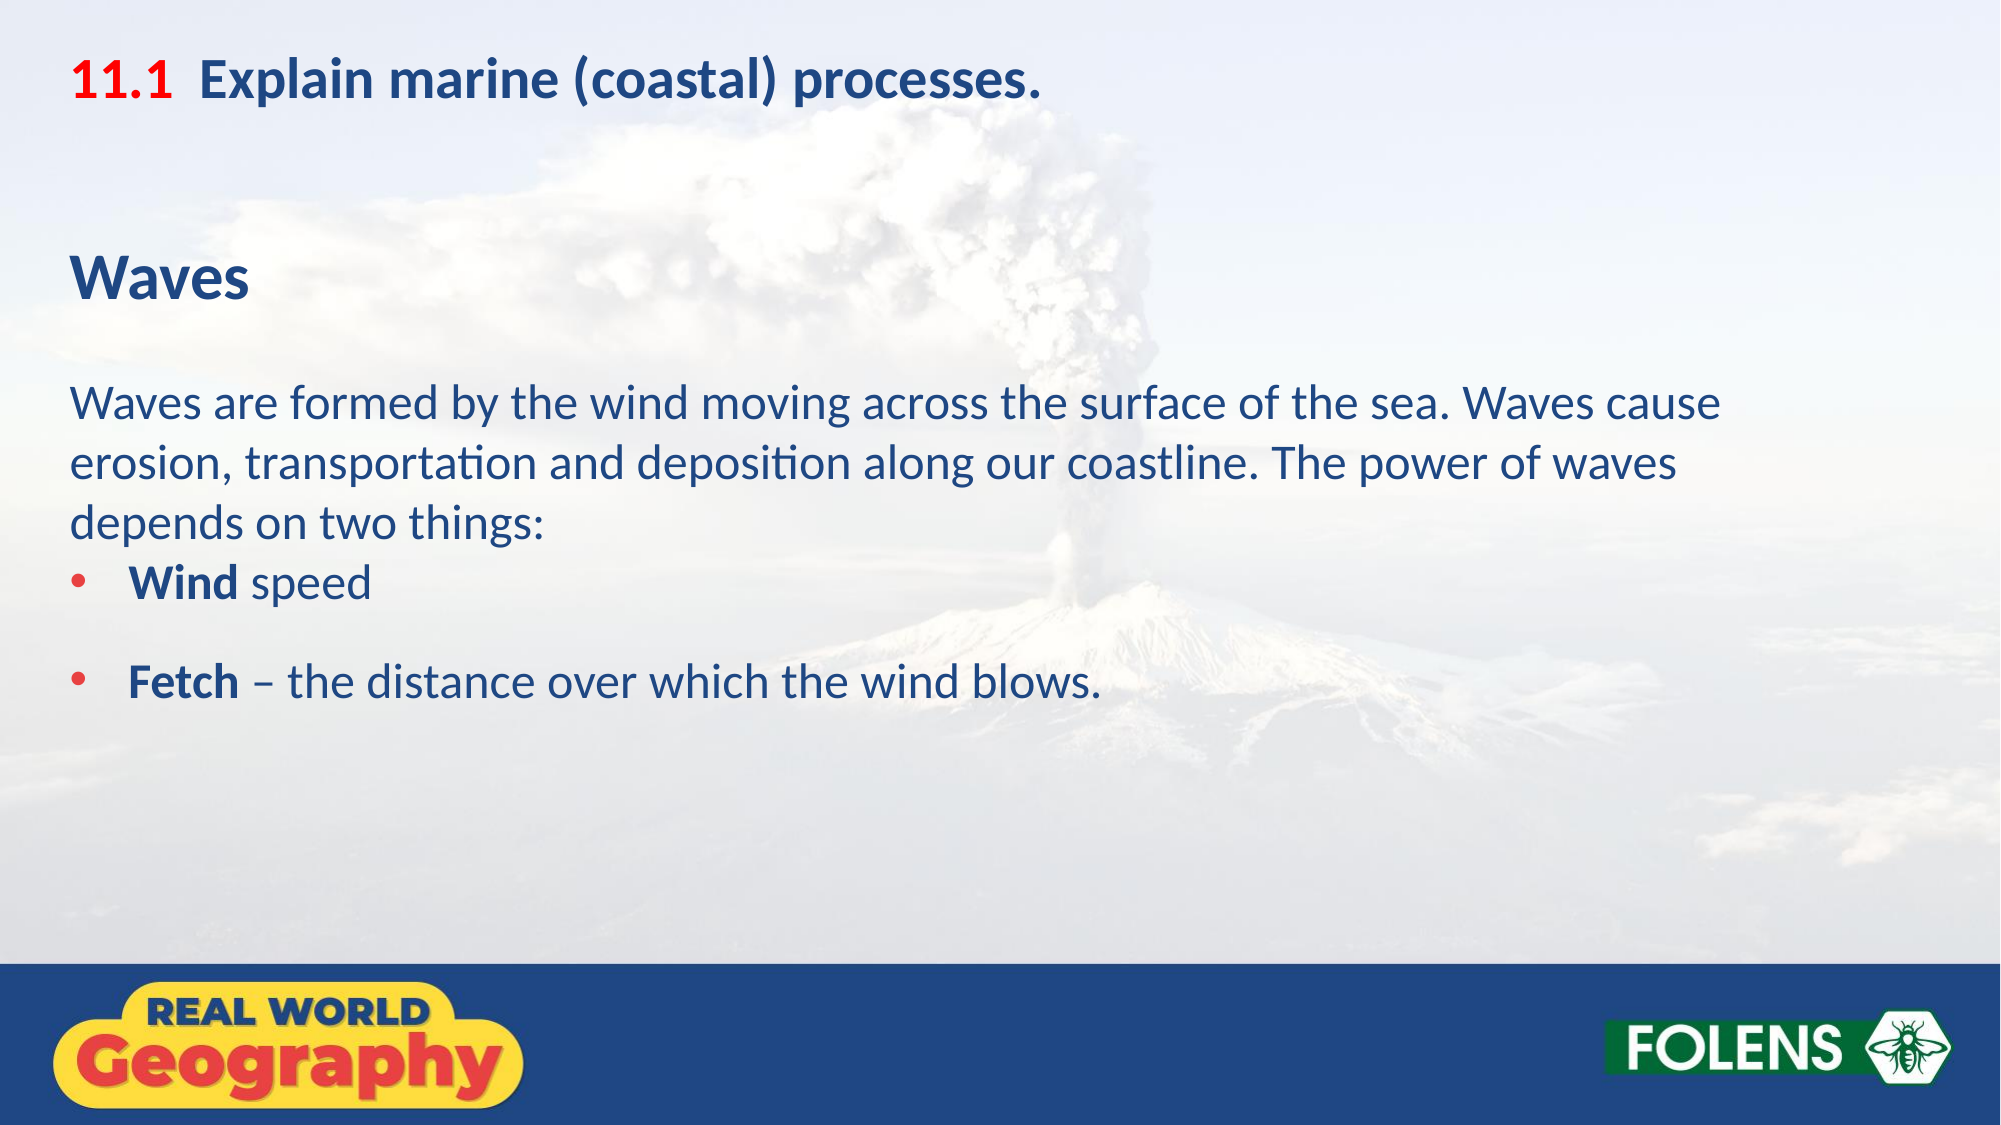

11.1  Explain marine (coastal) processes.
Waves
Waves are formed by the wind moving across the surface of the sea. Waves cause erosion, transportation and deposition along our coastline. The power of waves depends on two things:
Wind speed
Fetch – the distance over which the wind blows.